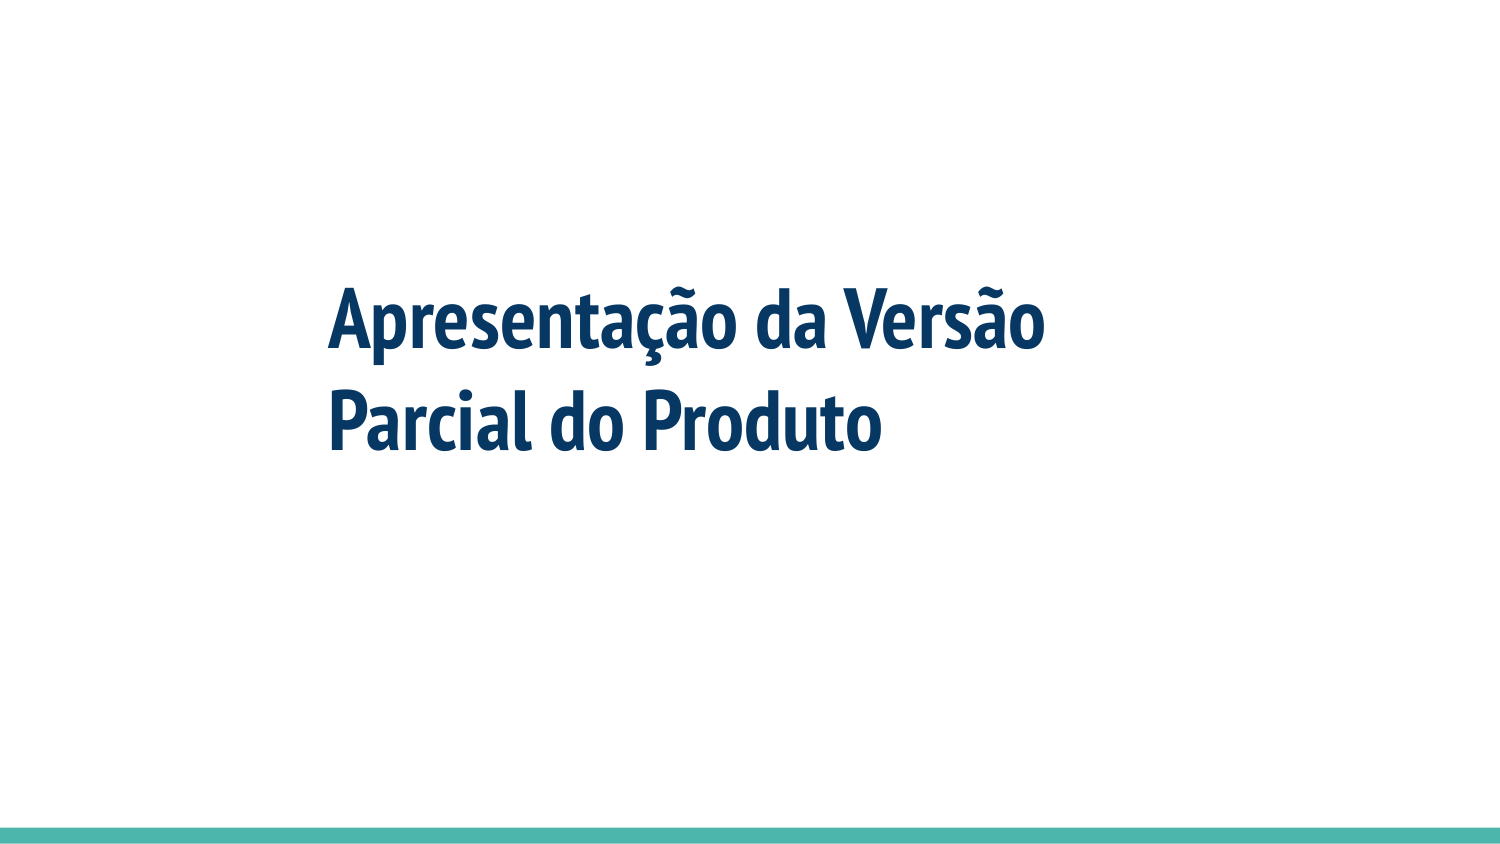

# Apresentação da Versão Parcial do Produto